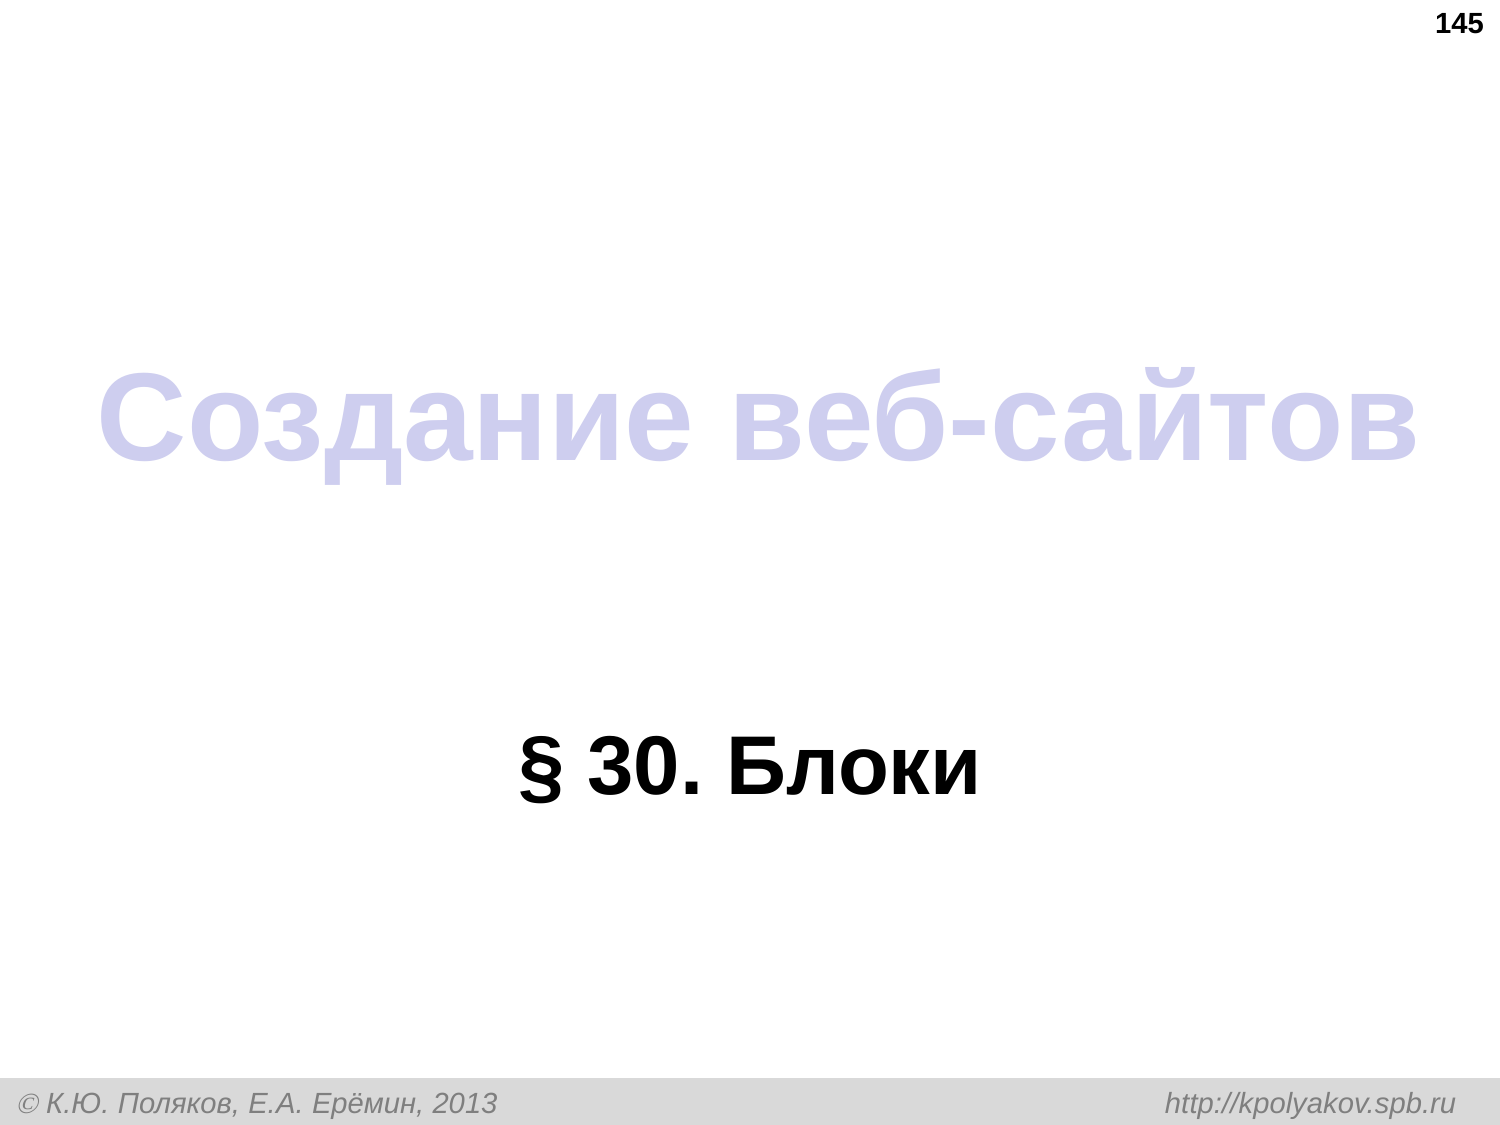

145
# Создание веб-сайтов
§ 30. Блоки